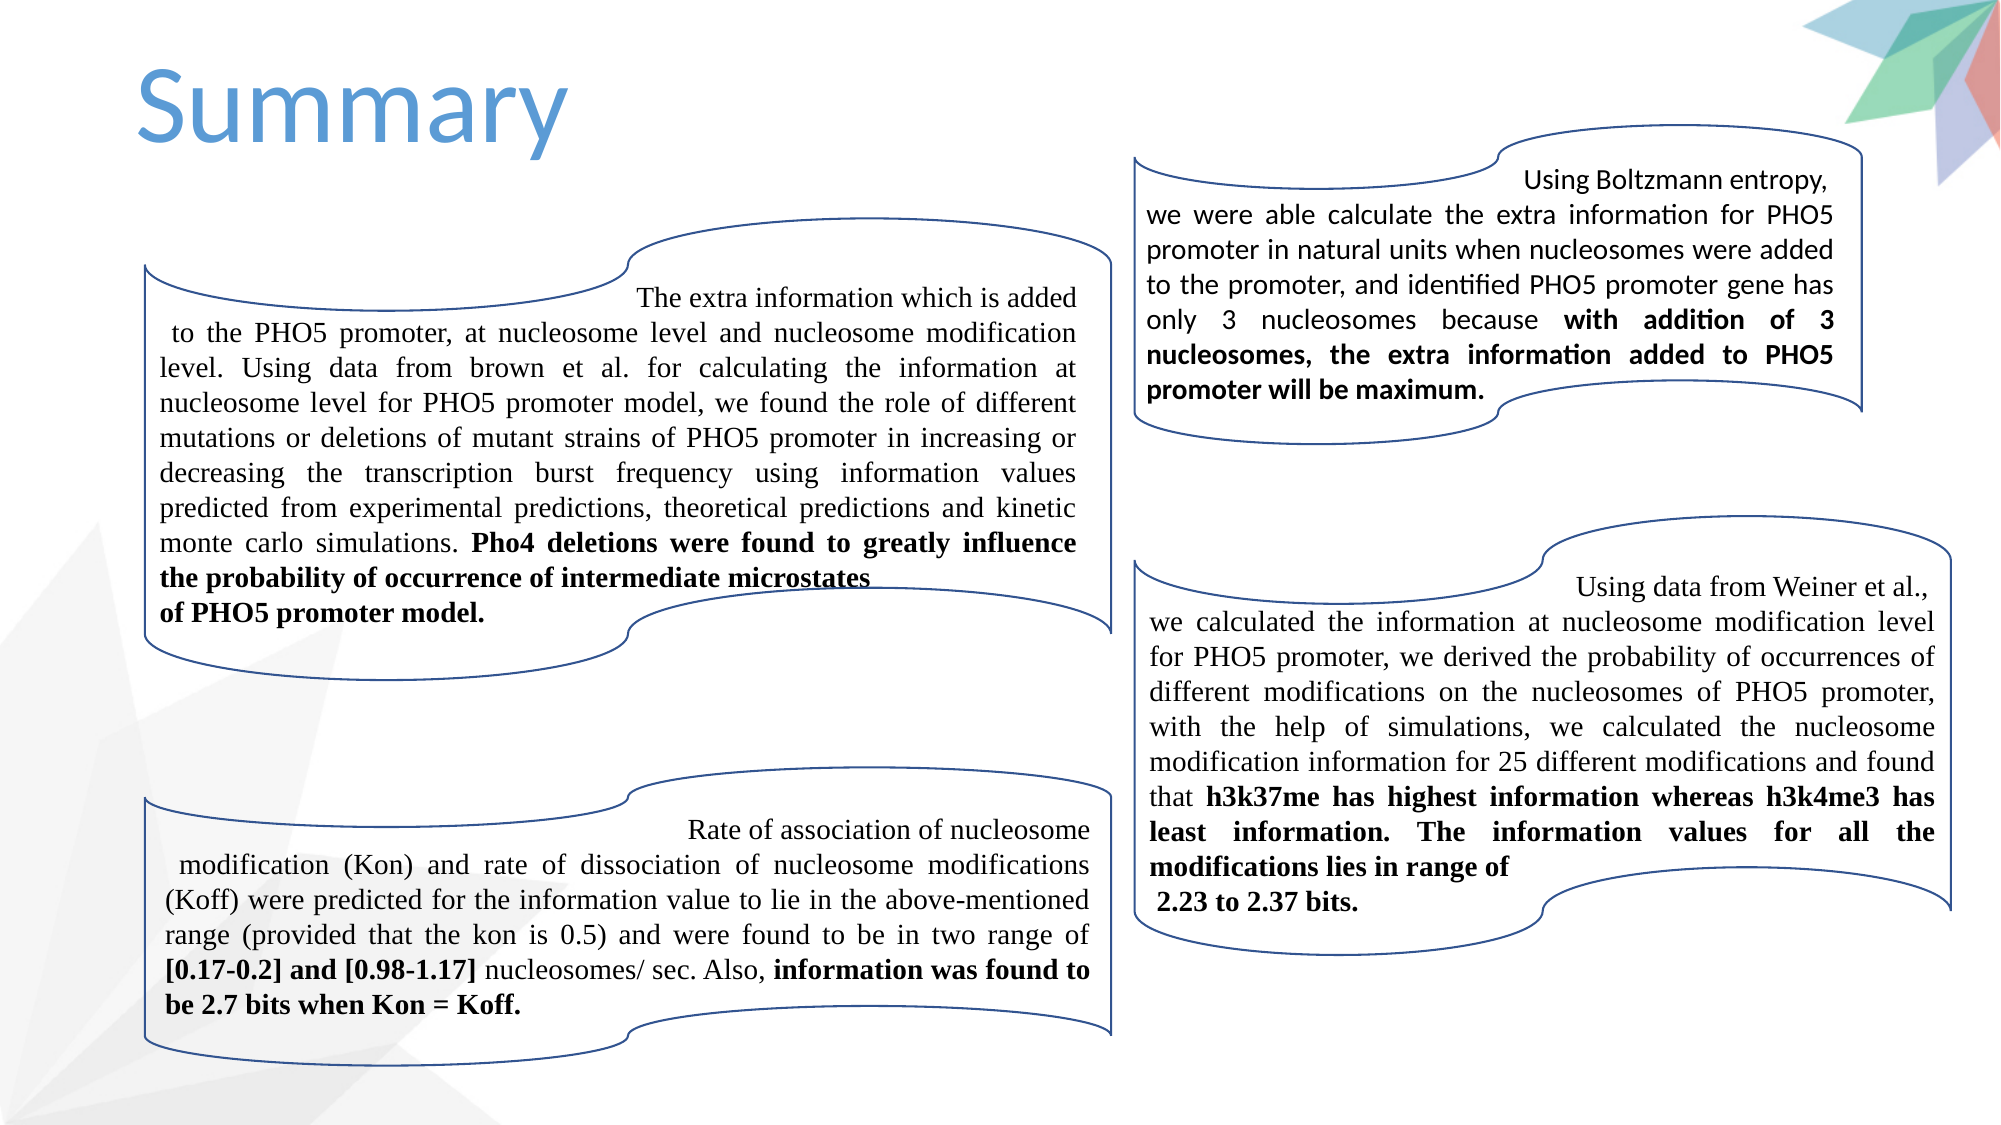

Summary

Using Boltzmann entropy,
we were able calculate the extra information for PHO5 promoter in natural units when nucleosomes were added to the promoter, and identified PHO5 promoter gene has only 3 nucleosomes because with addition of 3 nucleosomes, the extra information added to PHO5 promoter will be maximum.

The extra information which is added
 to the PHO5 promoter, at nucleosome level and nucleosome modification level. Using data from brown et al. for calculating the information at nucleosome level for PHO5 promoter model, we found the role of different mutations or deletions of mutant strains of PHO5 promoter in increasing or decreasing the transcription burst frequency using information values predicted from experimental predictions, theoretical predictions and kinetic monte carlo simulations. Pho4 deletions were found to greatly influence the probability of occurrence of intermediate microstates
of PHO5 promoter model.

Using data from Weiner et al.,
we calculated the information at nucleosome modification level for PHO5 promoter, we derived the probability of occurrences of different modifications on the nucleosomes of PHO5 promoter, with the help of simulations, we calculated the nucleosome modification information for 25 different modifications and found that h3k37me has highest information whereas h3k4me3 has least information. The information values for all the modifications lies in range of
 2.23 to 2.37 bits.

Rate of association of nucleosome
 modification (Kon) and rate of dissociation of nucleosome modifications (Koff) were predicted for the information value to lie in the above-mentioned range (provided that the kon is 0.5) and were found to be in two range of [0.17-0.2] and [0.98-1.17] nucleosomes/ sec. Also, information was found to be 2.7 bits when Kon = Koff.